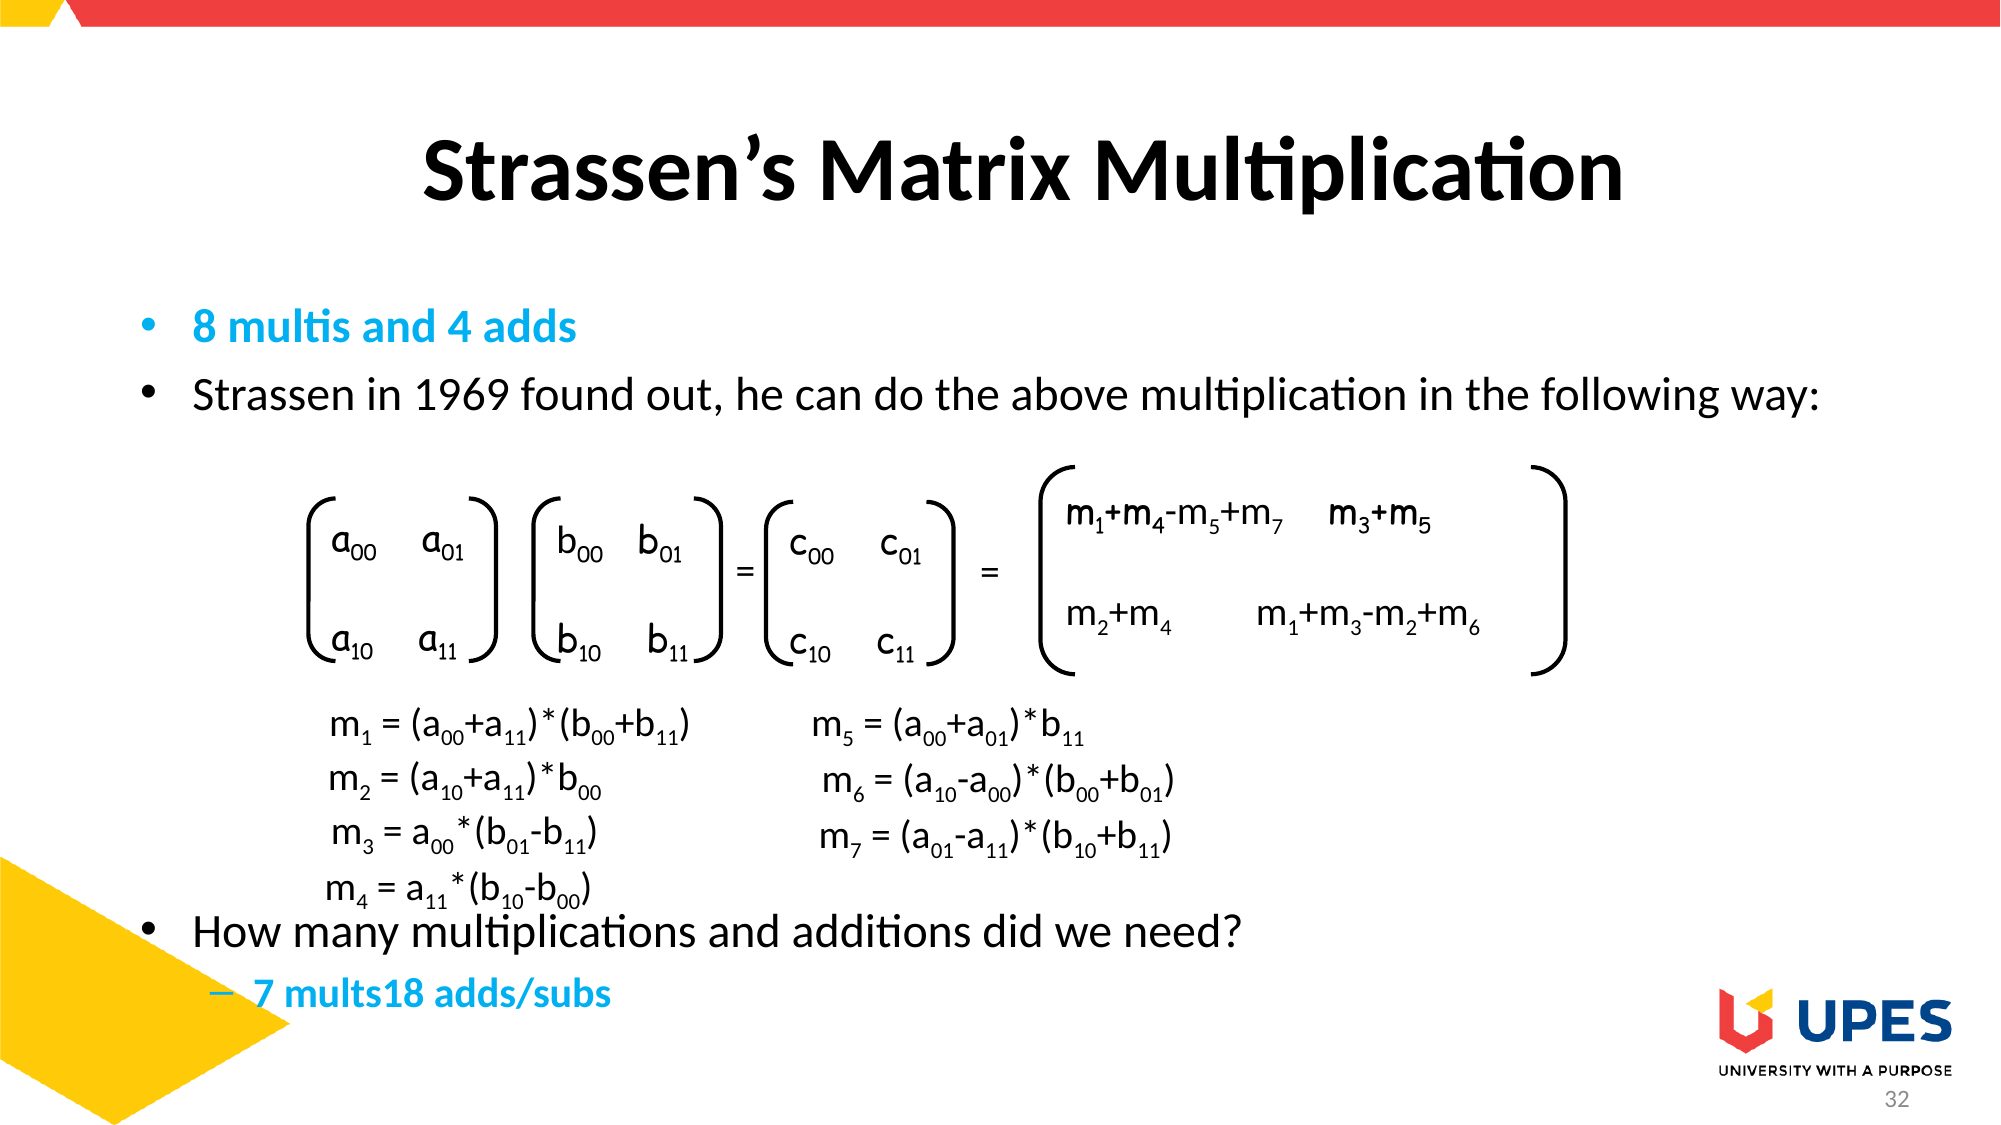

# Strassen’s Matrix Multiplication
8 multis and 4 adds
Strassen in 1969 found out, he can do the above multiplication in the following way:

How many multiplications and additions did we need?
7 mults18 adds/subs

m1+m4-m5+m7    m3+m5

m2+m4                m1+m3-m2+m6
a00    a01

a10    a11
b00   b01

b10    b11
c00    c01

c10    c11
=
=
m1 = (a00+a11)*(b00+b11)
m5 = (a00+a01)*b11
m2 = (a10+a11)*b00
m6 = (a10-a00)*(b00+b01)
m3 = a00*(b01-b11)
m7 = (a01-a11)*(b10+b11)
m4 = a11*(b10-b00)